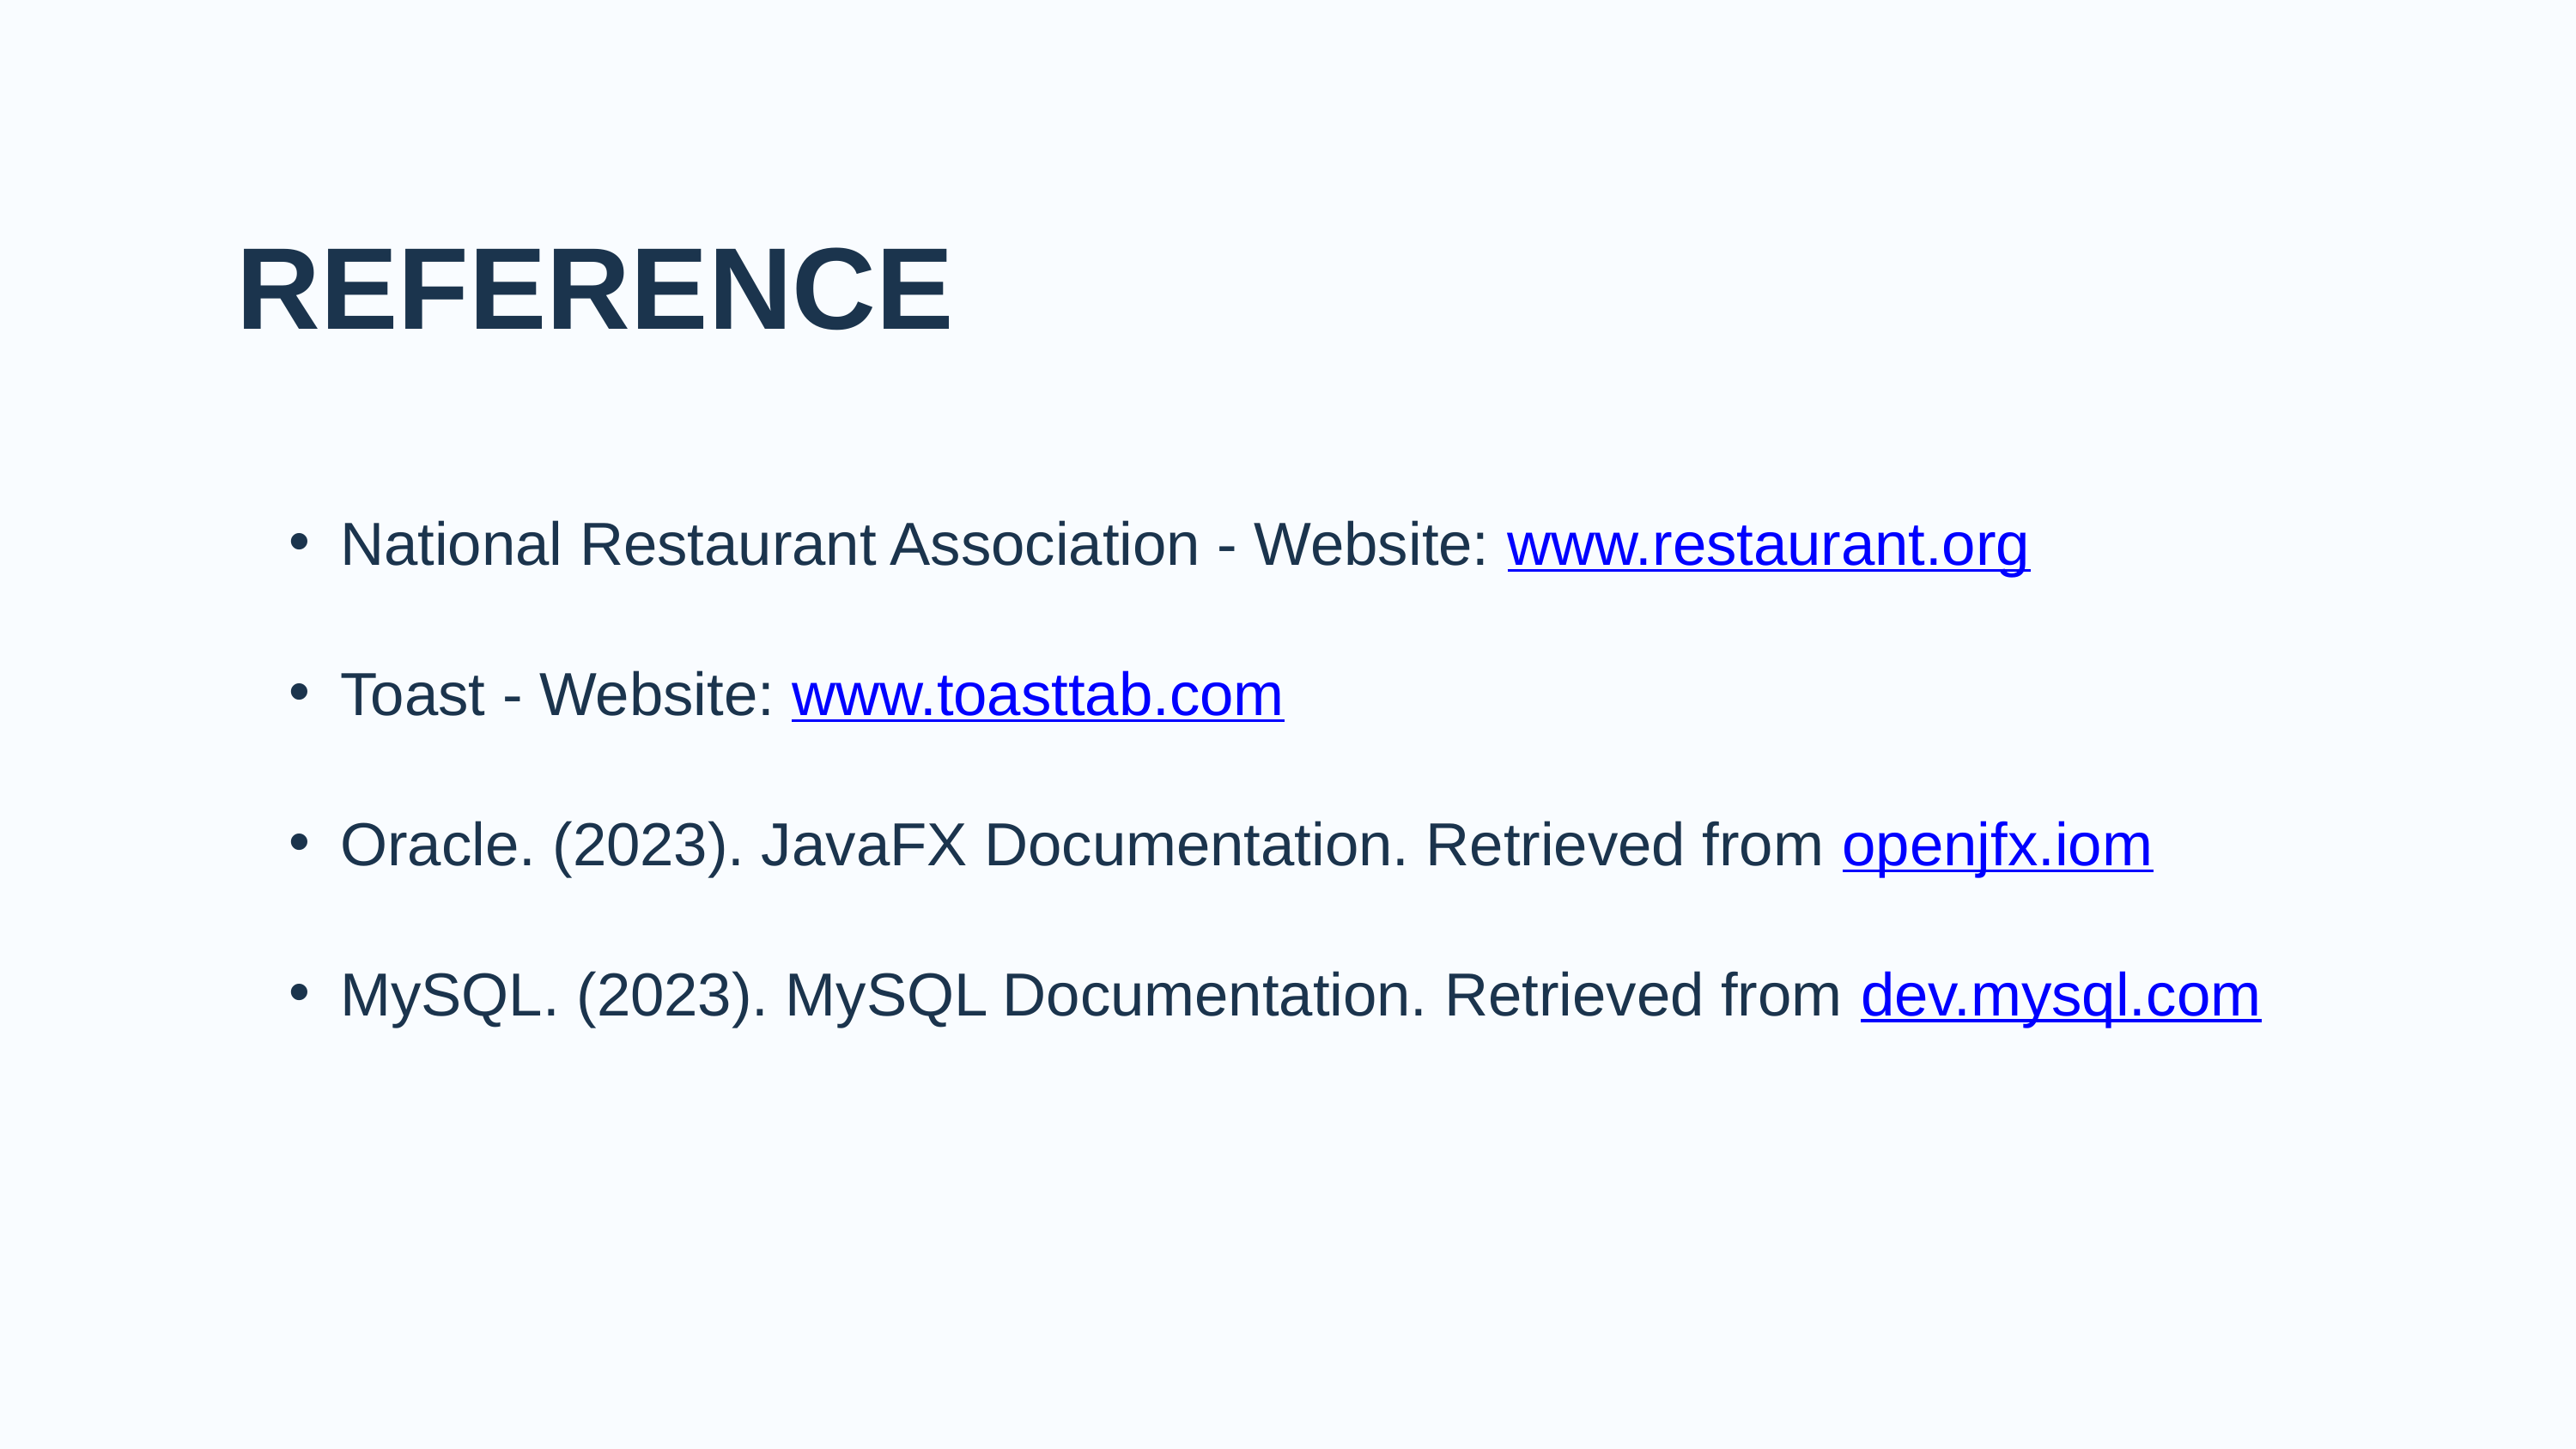

REFERENCE
National Restaurant Association - Website: www.restaurant.org
Toast - Website: www.toasttab.com
Oracle. (2023). JavaFX Documentation. Retrieved from openjfx.iom
MySQL. (2023). MySQL Documentation. Retrieved from dev.mysql.com